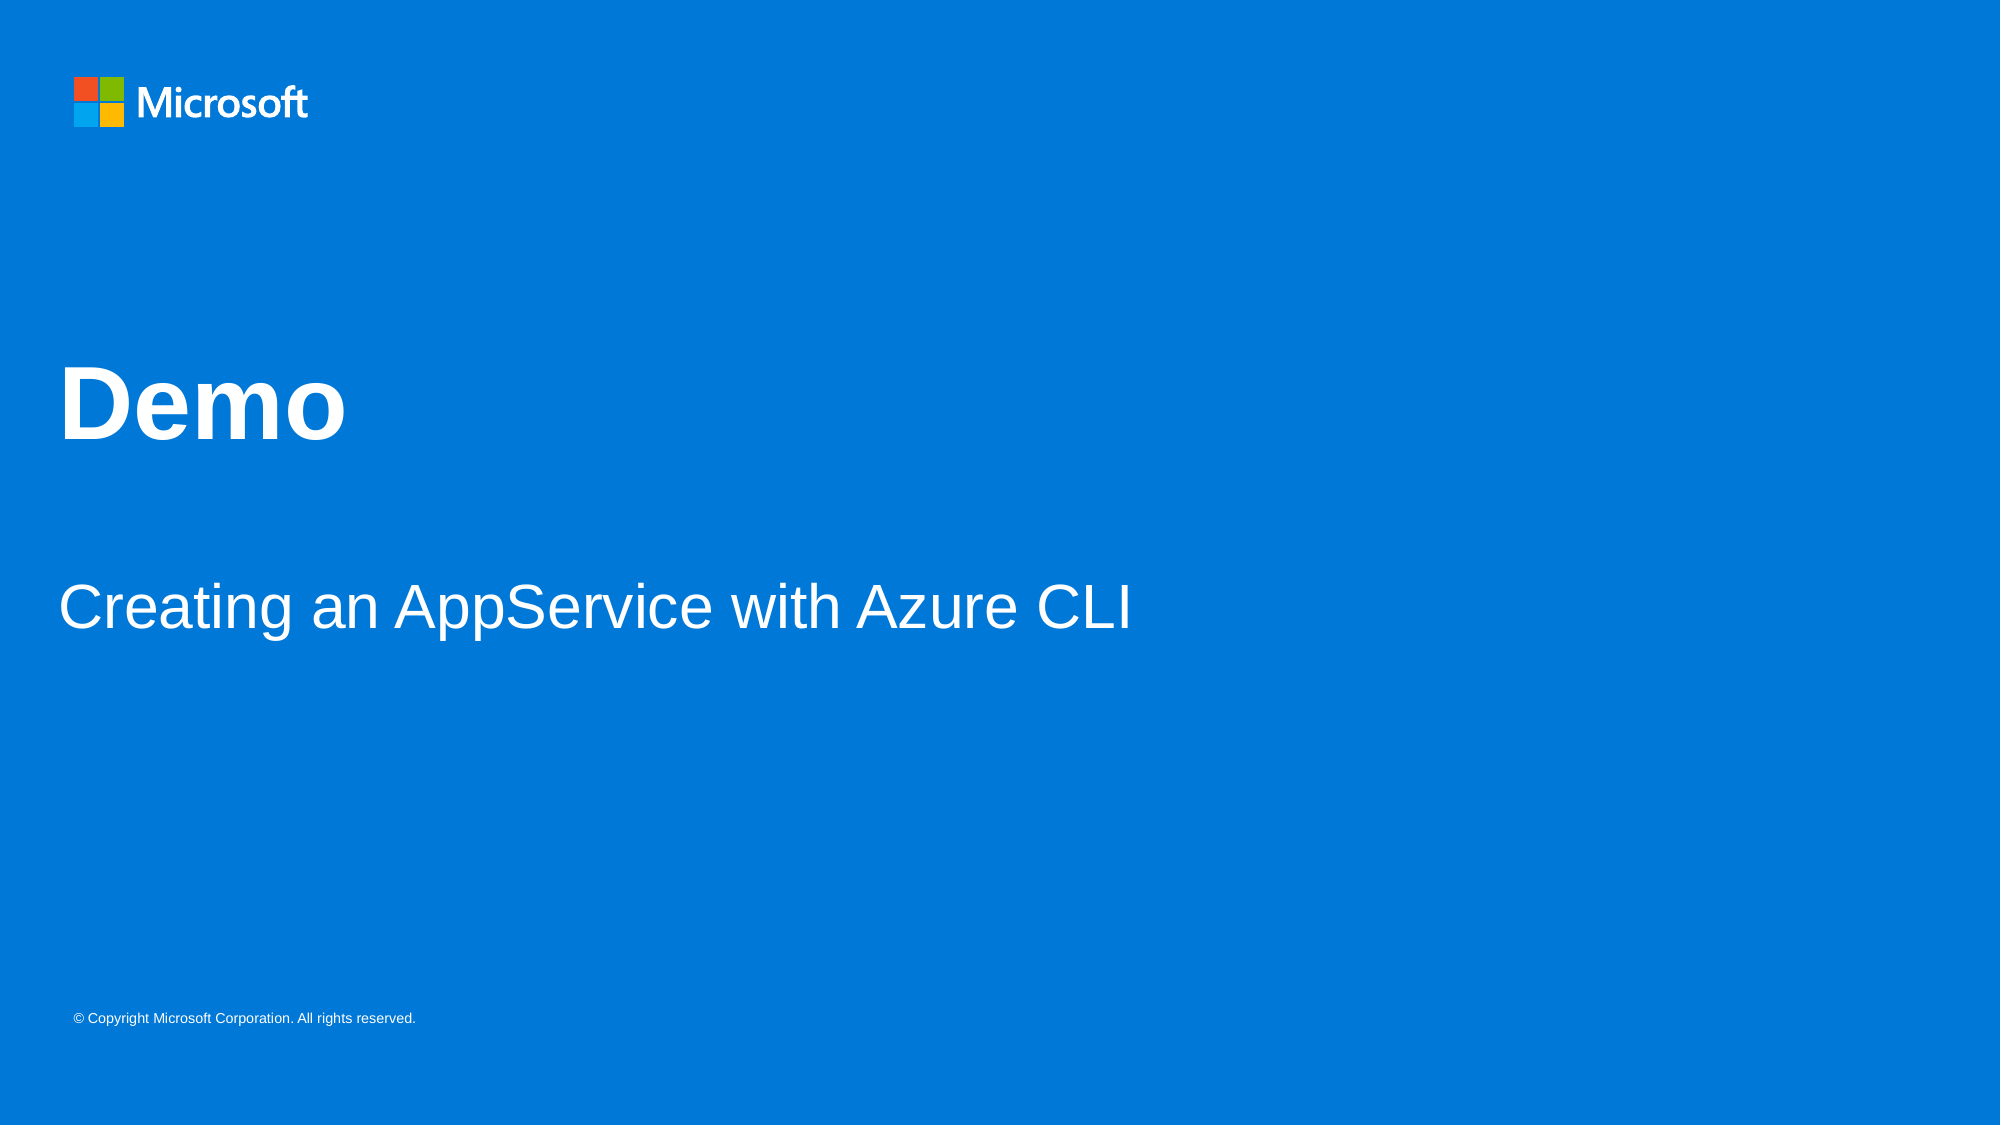

Demo
Creating an AppService with Azure CLI